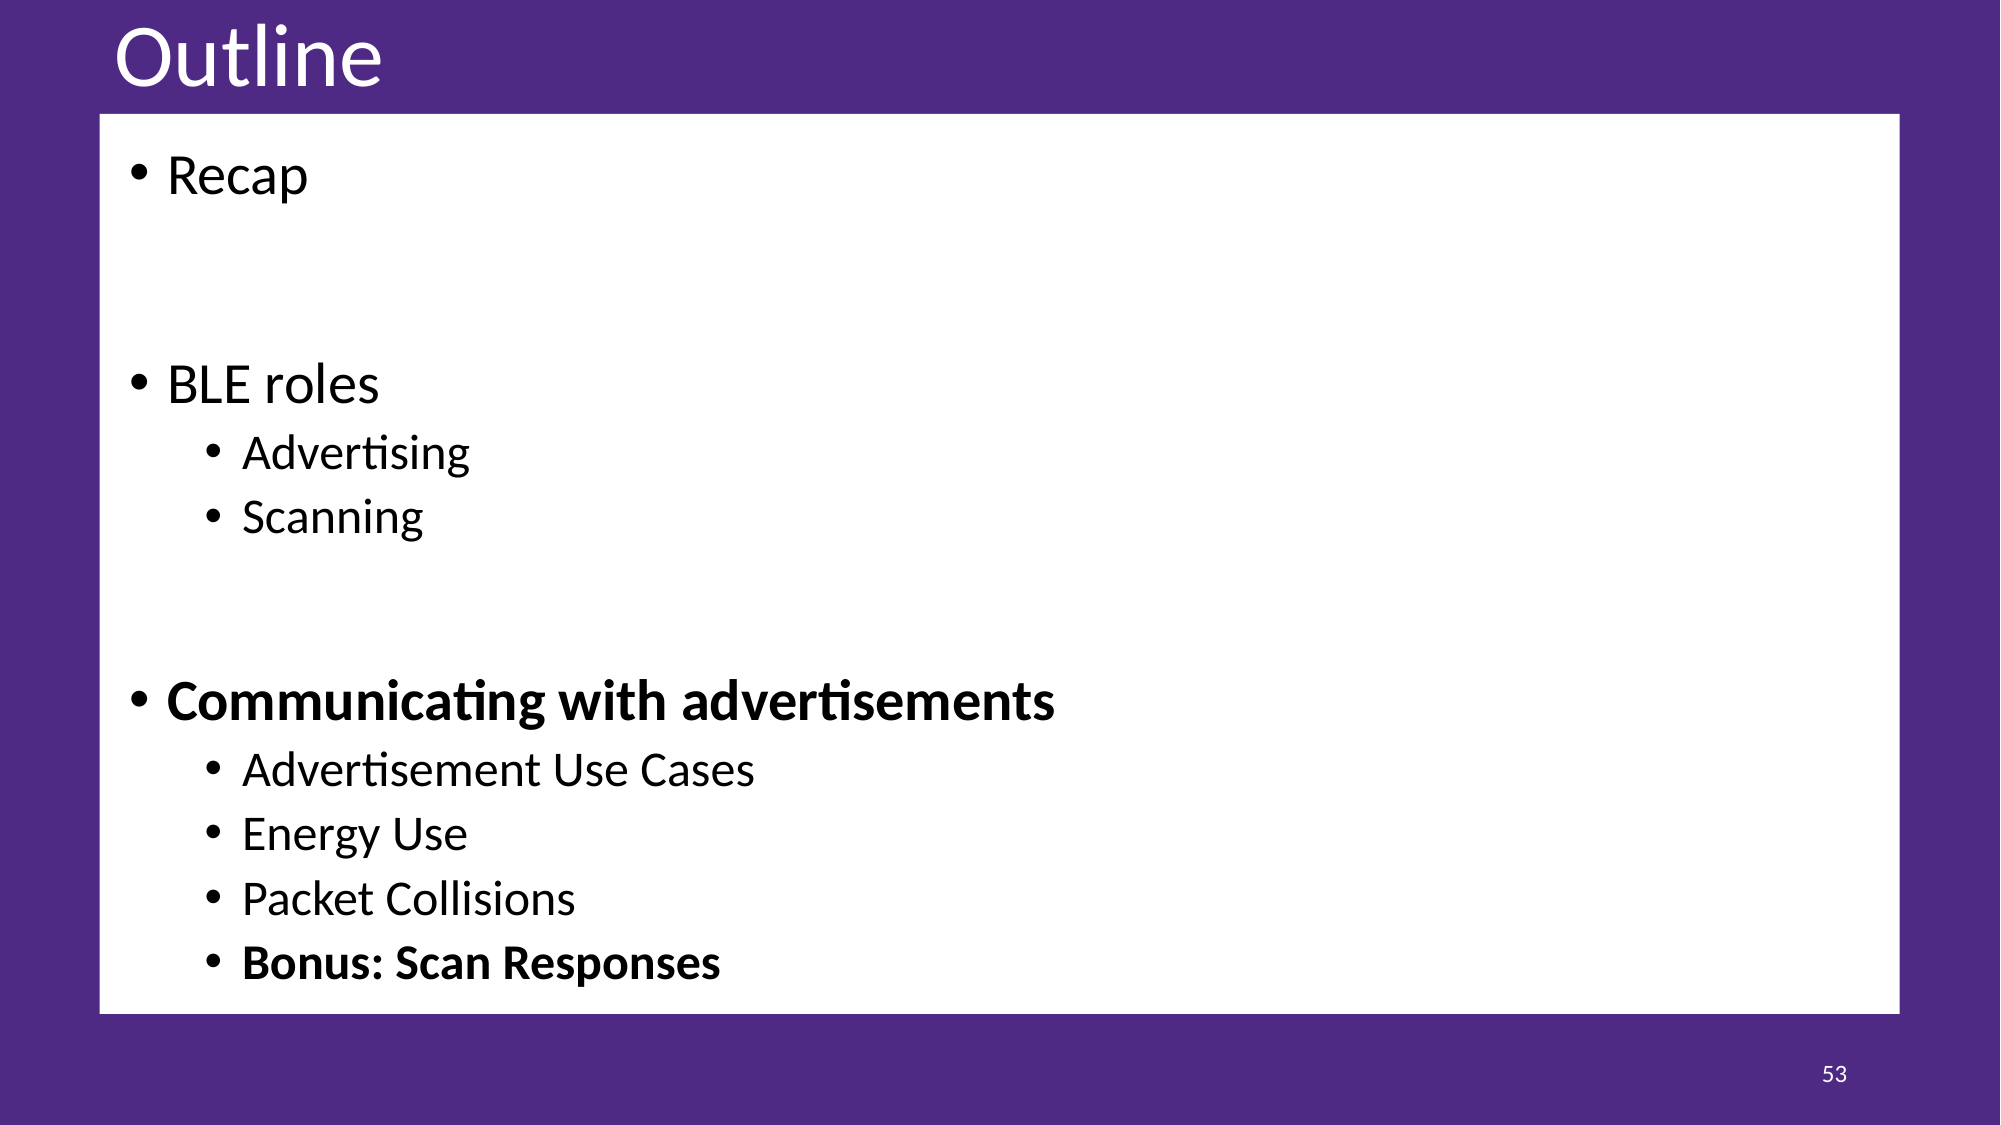

# Outline
Recap

BLE roles
Advertising
Scanning

Communicating with advertisements
Advertisement Use Cases
Energy Use
Packet Collisions
Bonus: Scan Responses
53